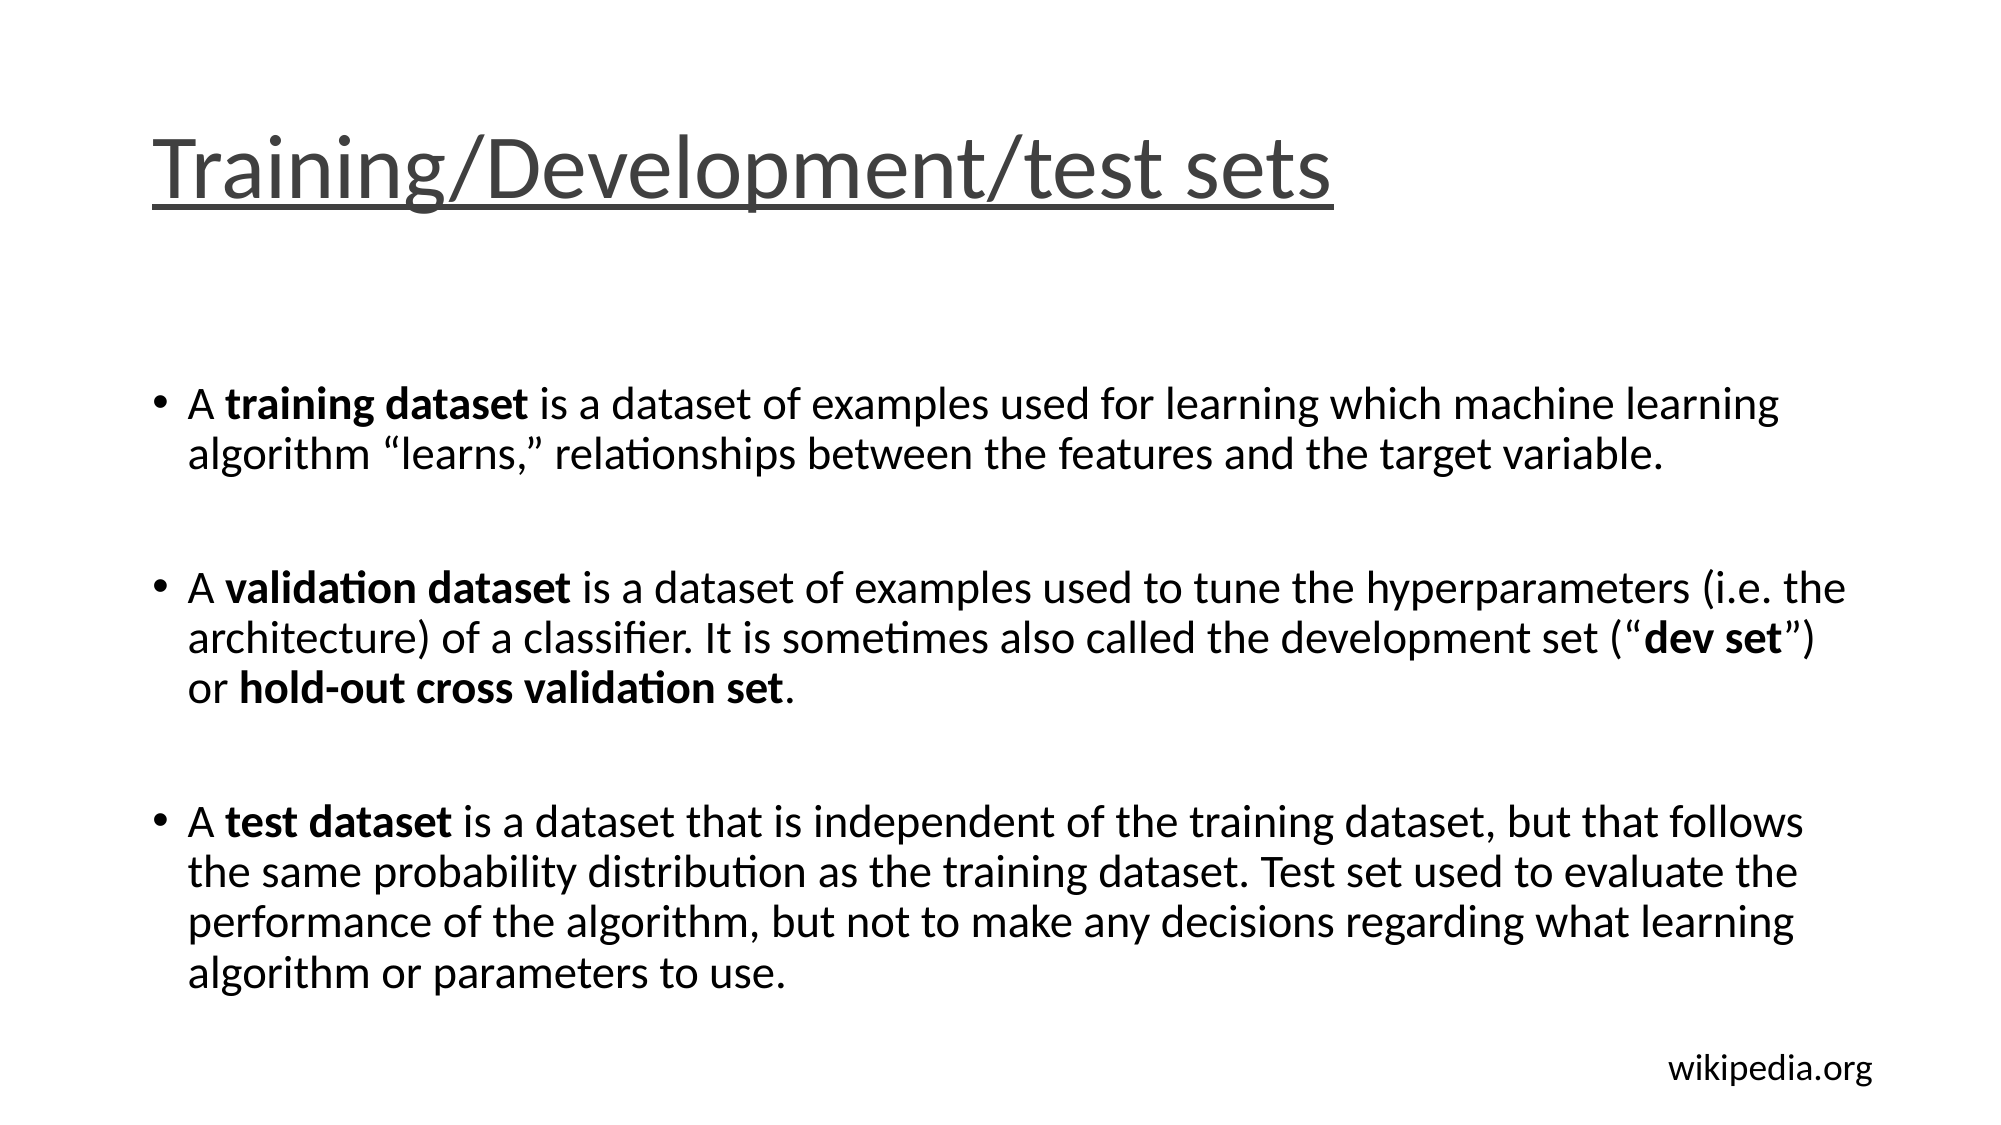

# Training/Development/test sets

A training dataset is a dataset of examples used for learning which machine learning algorithm “learns,” relationships between the features and the target variable.

A validation dataset is a dataset of examples used to tune the hyperparameters (i.e. the architecture) of a classifier. It is sometimes also called the development set (“dev set”) or hold-out cross validation set.

A test dataset is a dataset that is independent of the training dataset, but that follows the same probability distribution as the training dataset. Test set used to evaluate the performance of the algorithm, but not to make any decisions regarding what learning algorithm or parameters to use.
wikipedia.org